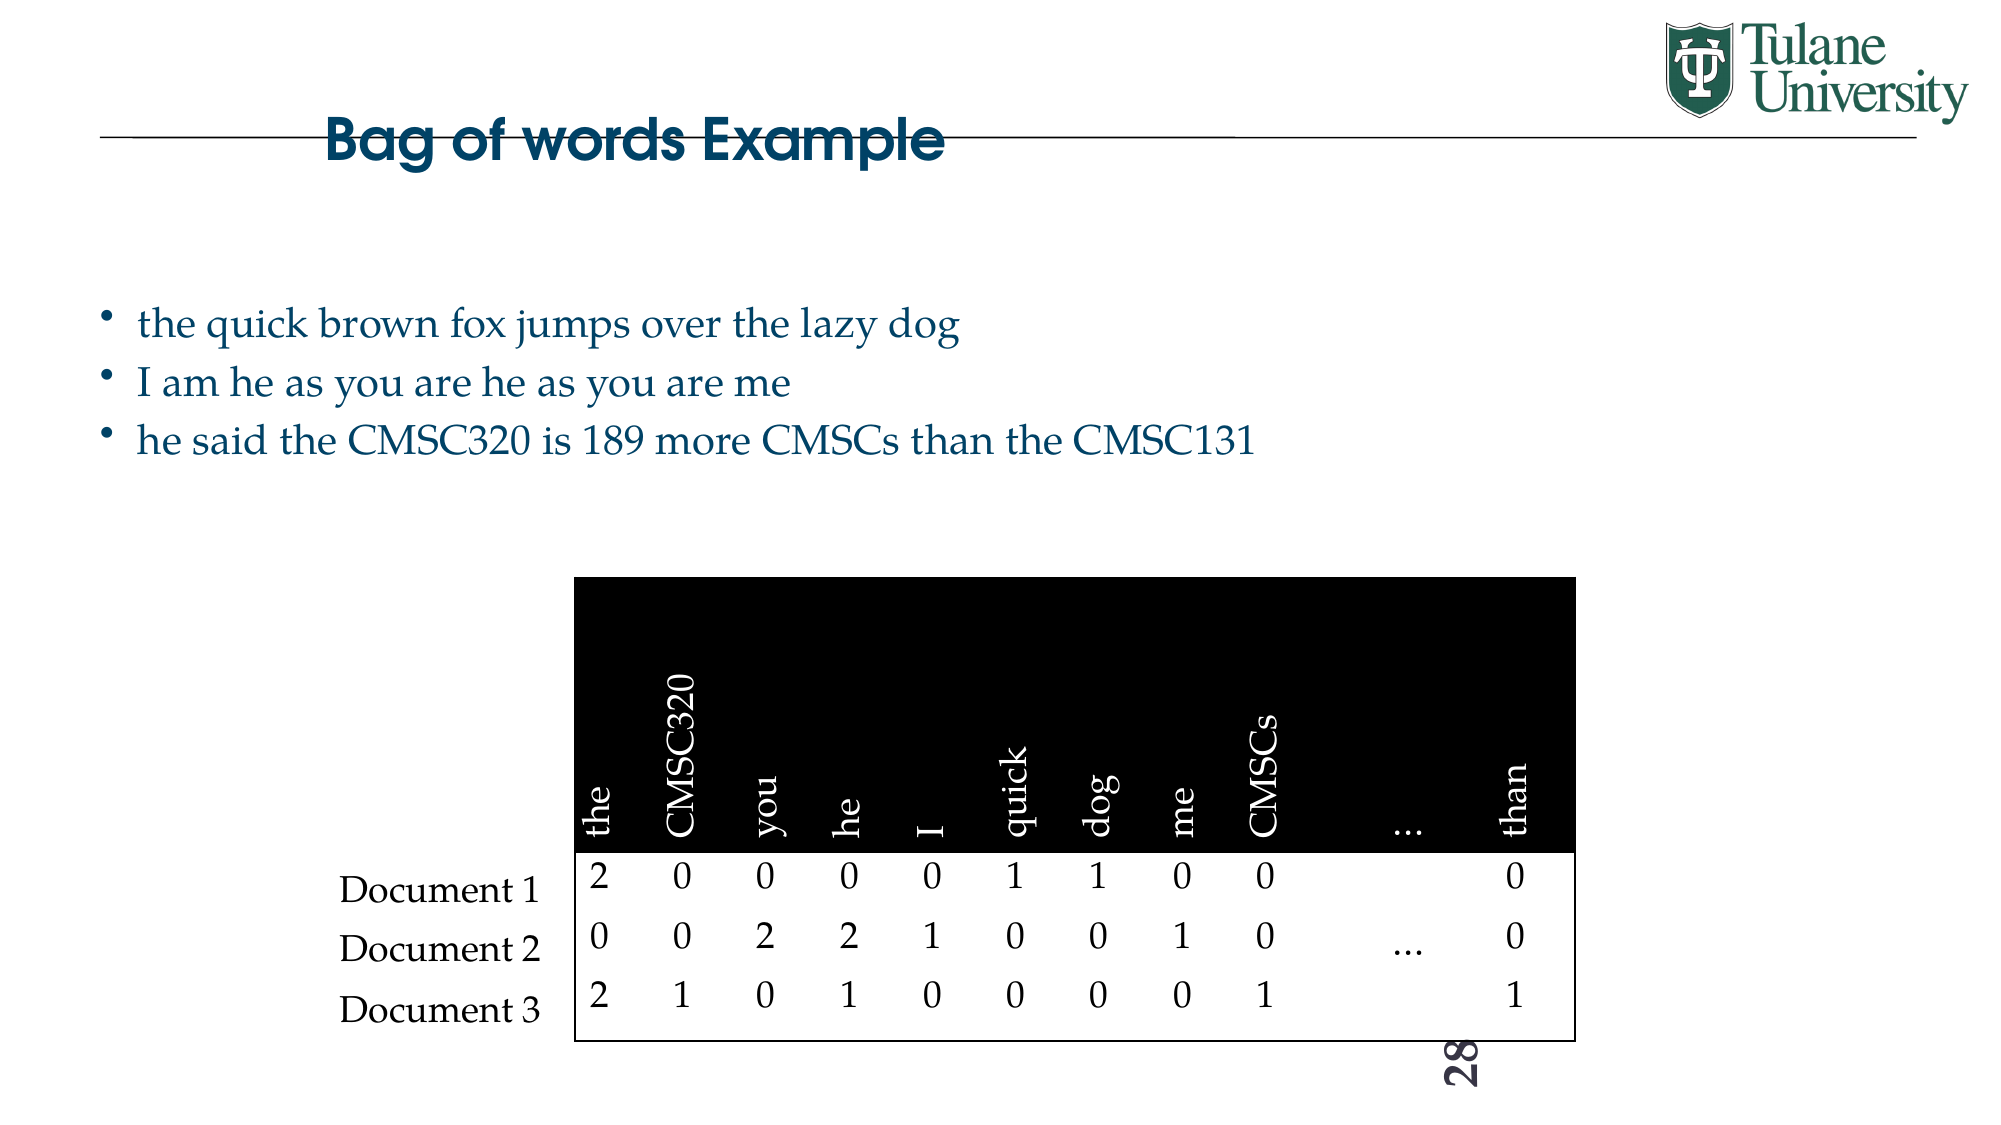

# Bag of words Example
the quick brown fox jumps over the lazy dog
I am he as you are he as you are me
he said the CMSC320 is 189 more CMSCs than the CMSC131
| the | CMSC320 | you | he | I | quick | dog | me | CMSCs | … | than |
| --- | --- | --- | --- | --- | --- | --- | --- | --- | --- | --- |
| 2 | 0 | 0 | 0 | 0 | 1 | 1 | 0 | 0 | … | 0 |
| 0 | 0 | 2 | 2 | 1 | 0 | 0 | 1 | 0 |  | 0 |
| 2 | 1 | 0 | 1 | 0 | 0 | 0 | 0 | 1 |  | 1 |
Document 1
Document 2
28
Document 3